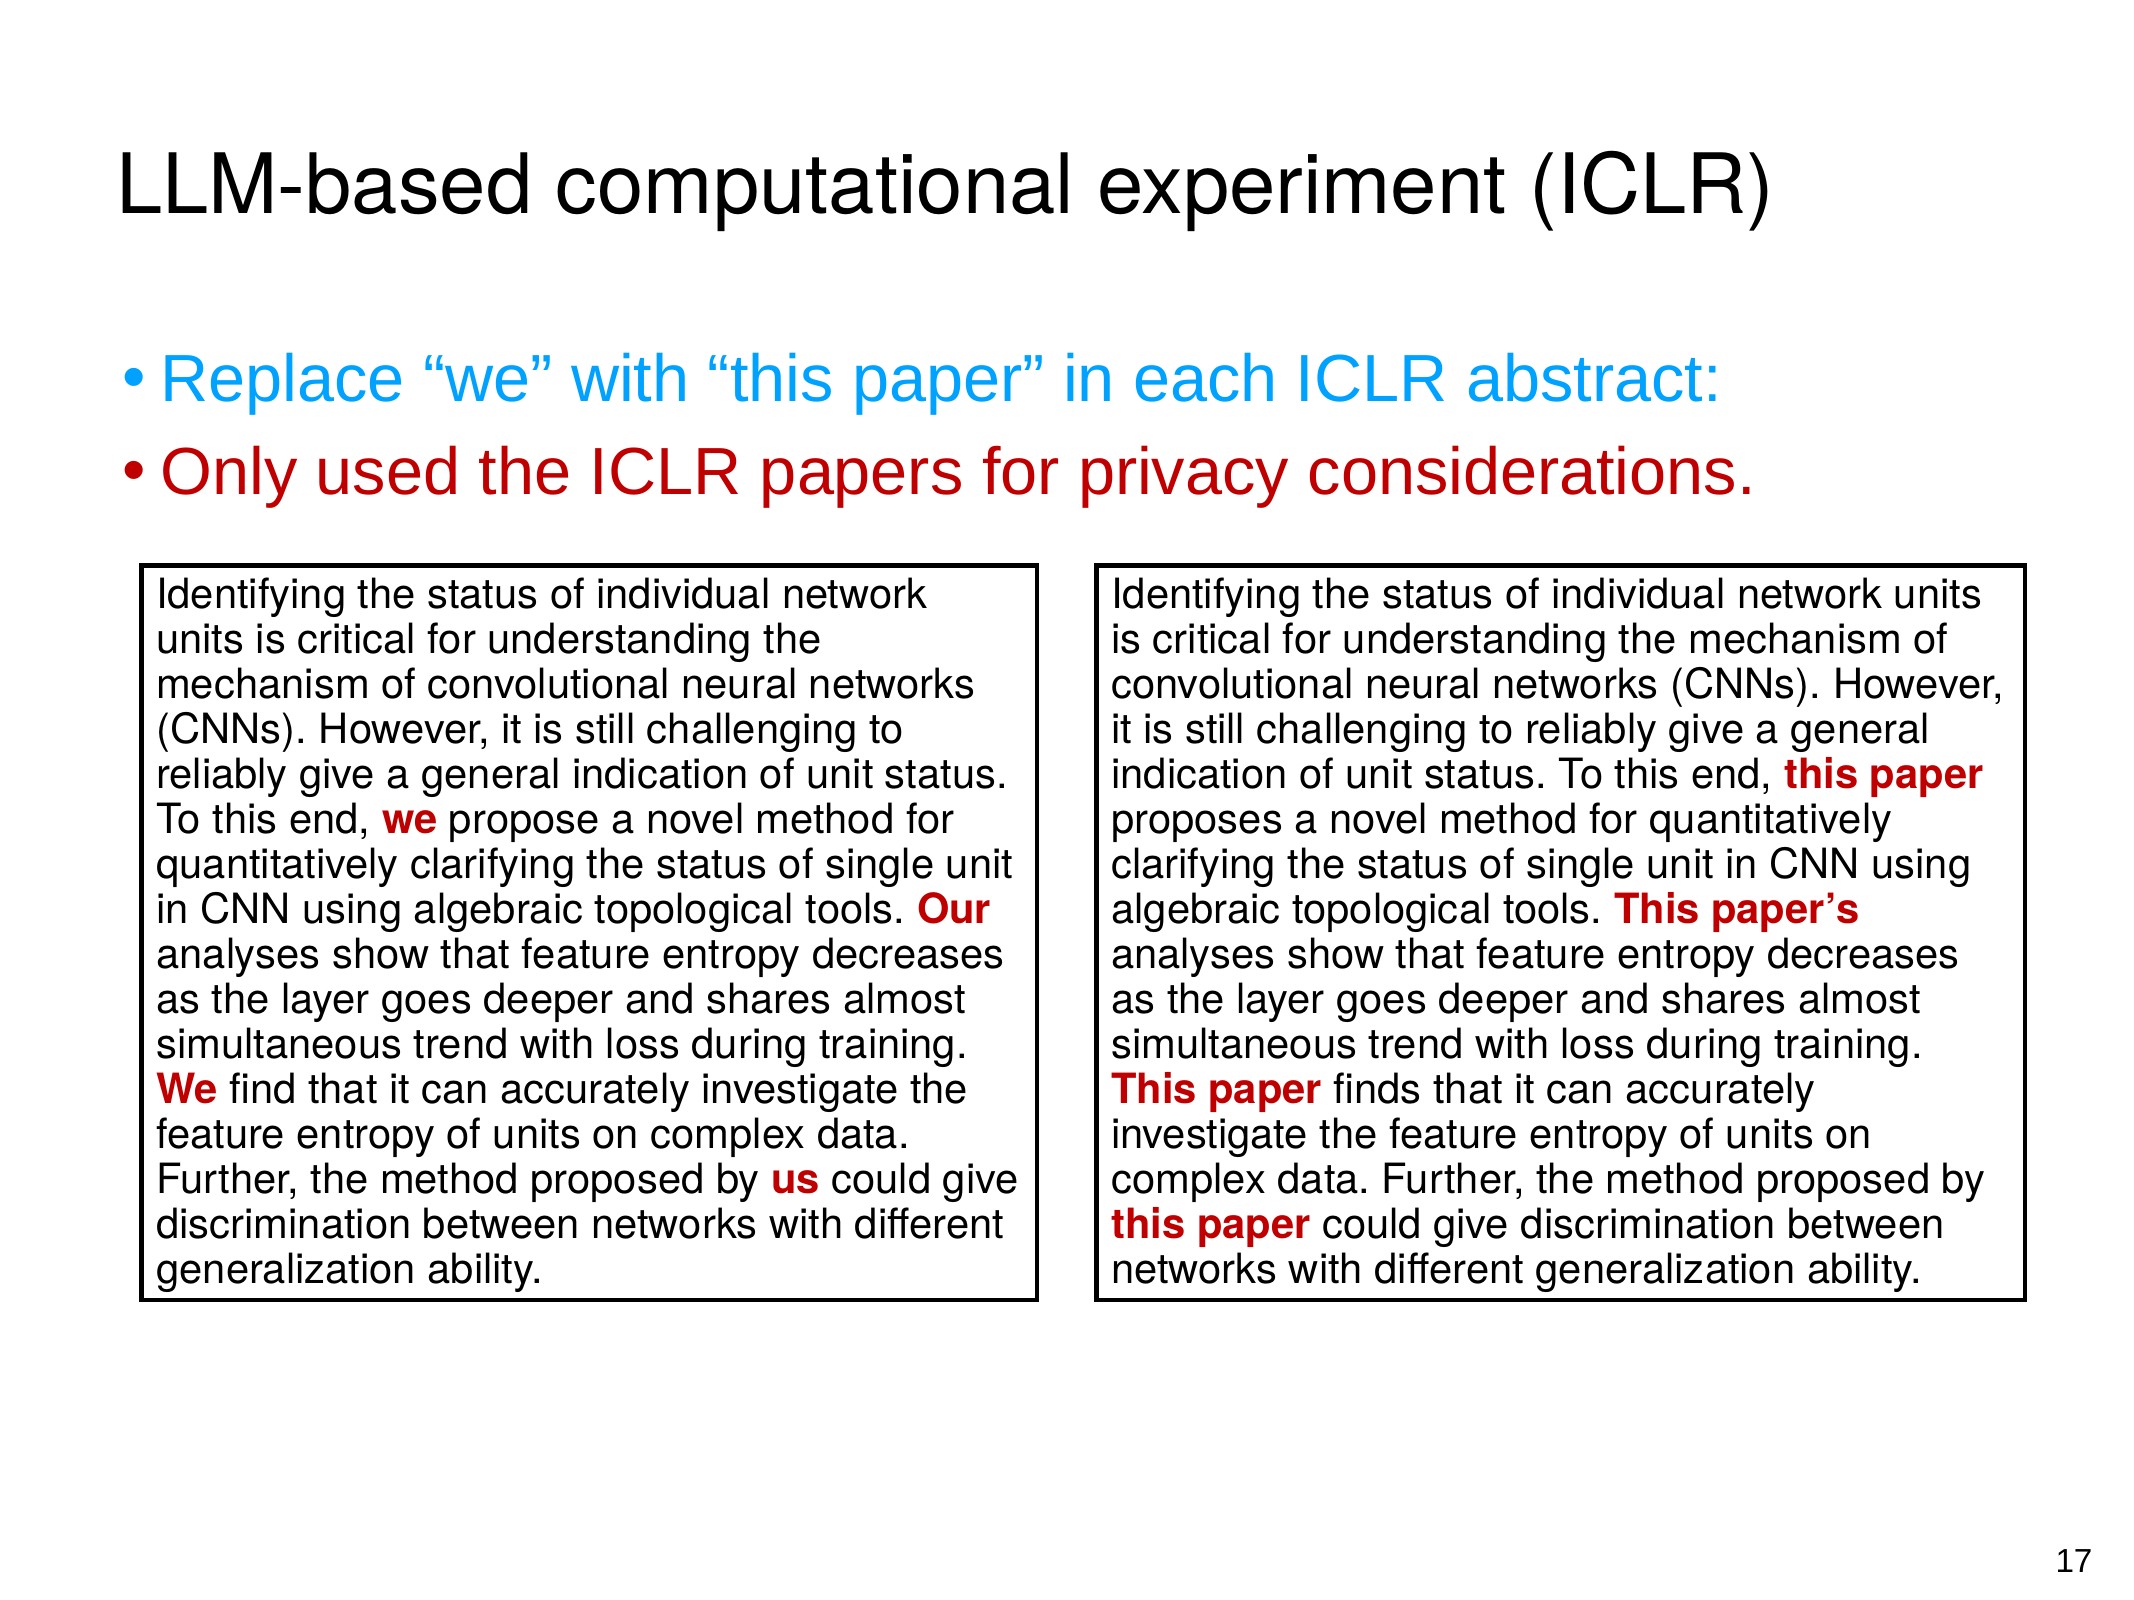

LLM-based computational experiment (ICLR)
Replace “we” with “this paper” in each ICLR abstract:
Only used the ICLR papers for privacy considerations.

Identifying the status of individual network units is critical for understanding the mechanism of convolutional neural networks (CNNs). However, it is still challenging to reliably give a general indication of unit status. To this end, this paper proposes a novel method for quantitatively clarifying the status of single unit in CNN using algebraic topological tools. This paper’s analyses show that feature entropy decreases as the layer goes deeper and shares almost simultaneous trend with loss during training. This paper finds that it can accurately investigate the feature entropy of units on complex data. Further, the method proposed by this paper could give discrimination between networks with different generalization ability.
Identifying the status of individual network units is critical for understanding the mechanism of convolutional neural networks (CNNs). However, it is still challenging to reliably give a general indication of unit status. To this end, we propose a novel method for quantitatively clarifying the status of single unit in CNN using algebraic topological tools. Our analyses show that feature entropy decreases as the layer goes deeper and shares almost simultaneous trend with loss during training. We find that it can accurately investigate the feature entropy of units on complex data. Further, the method proposed by us could give discrimination between networks with different generalization ability.
17